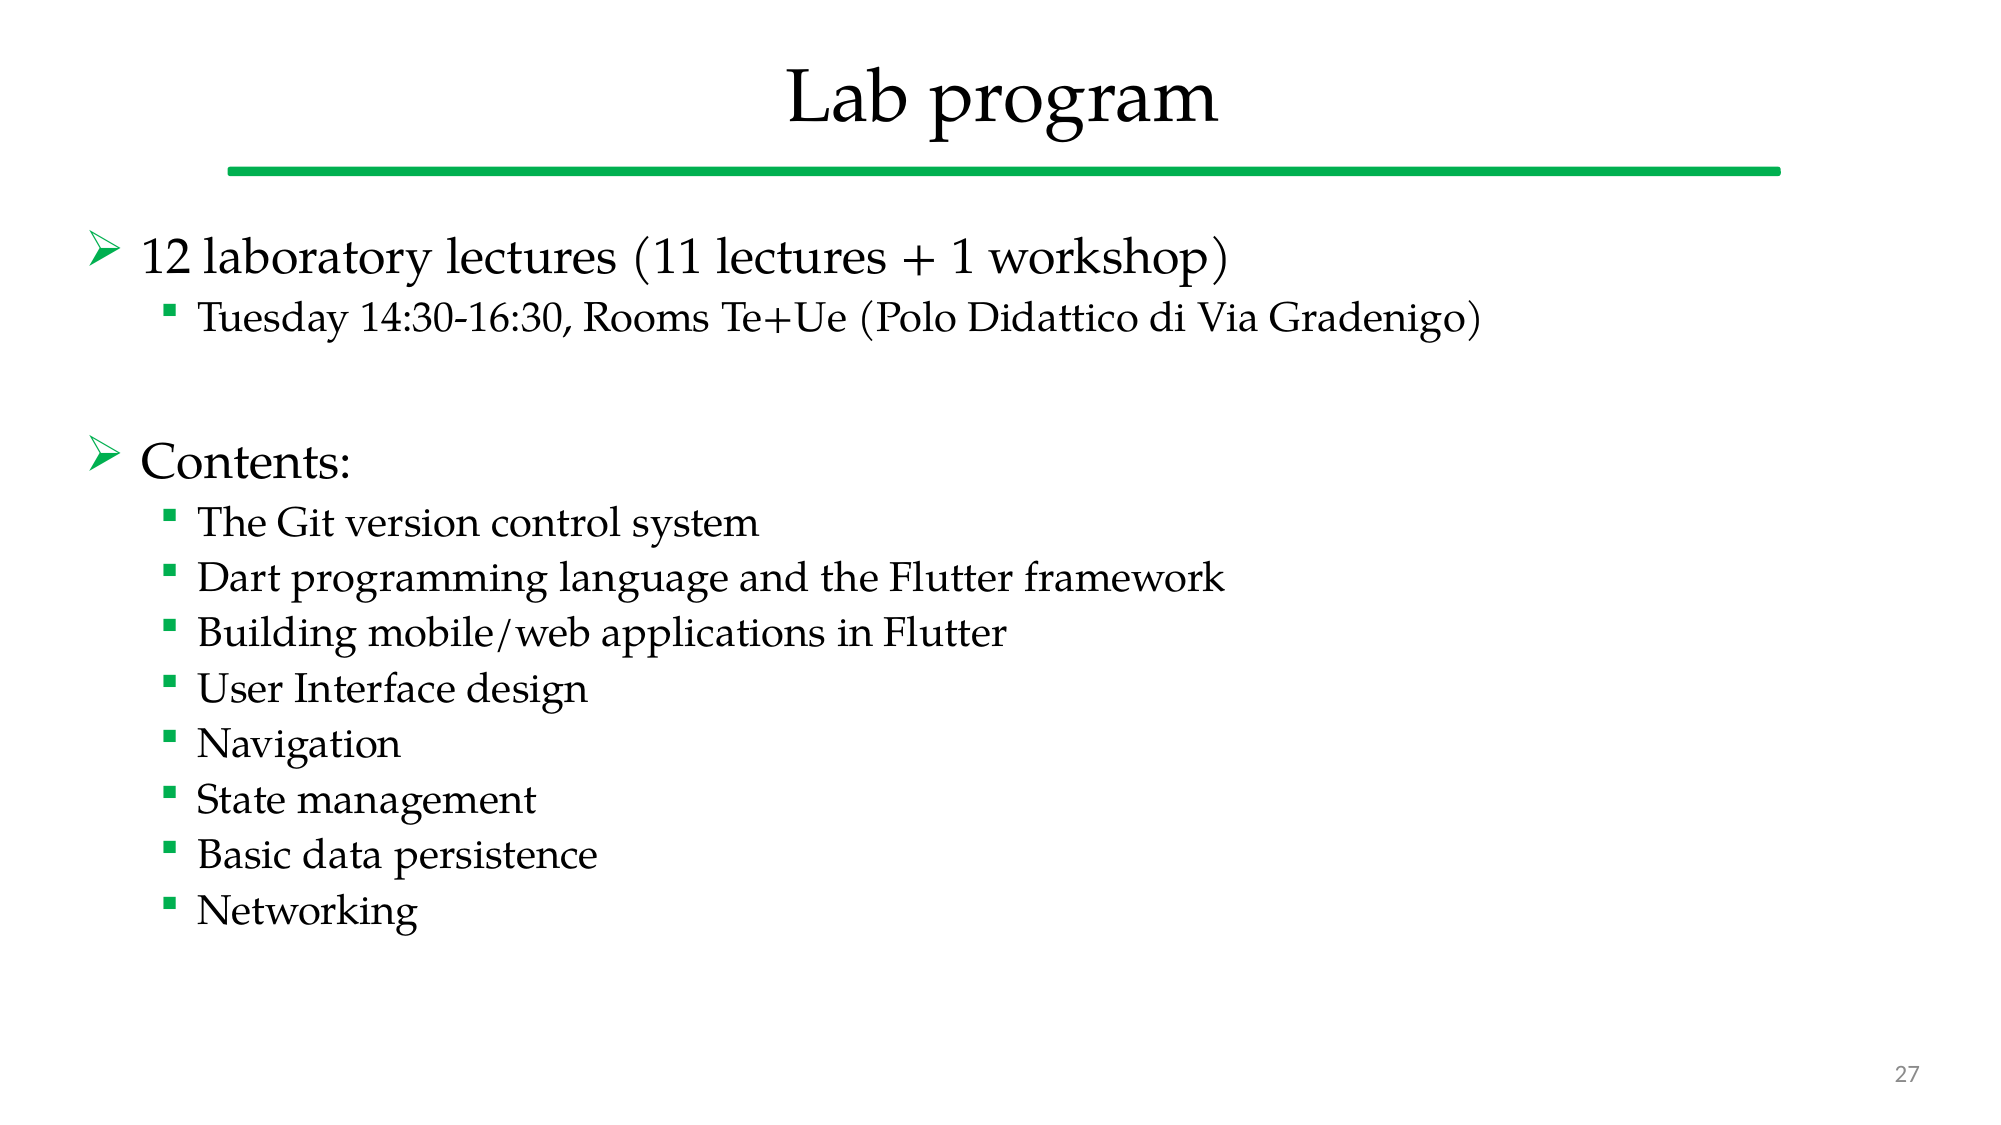

# Lab program
12 laboratory lectures (11 lectures + 1 workshop)
Tuesday 14:30-16:30, Rooms Te+Ue (Polo Didattico di Via Gradenigo)

Contents:
The Git version control system
Dart programming language and the Flutter framework
Building mobile/web applications in Flutter
User Interface design
Navigation
State management
Basic data persistence
Networking

27